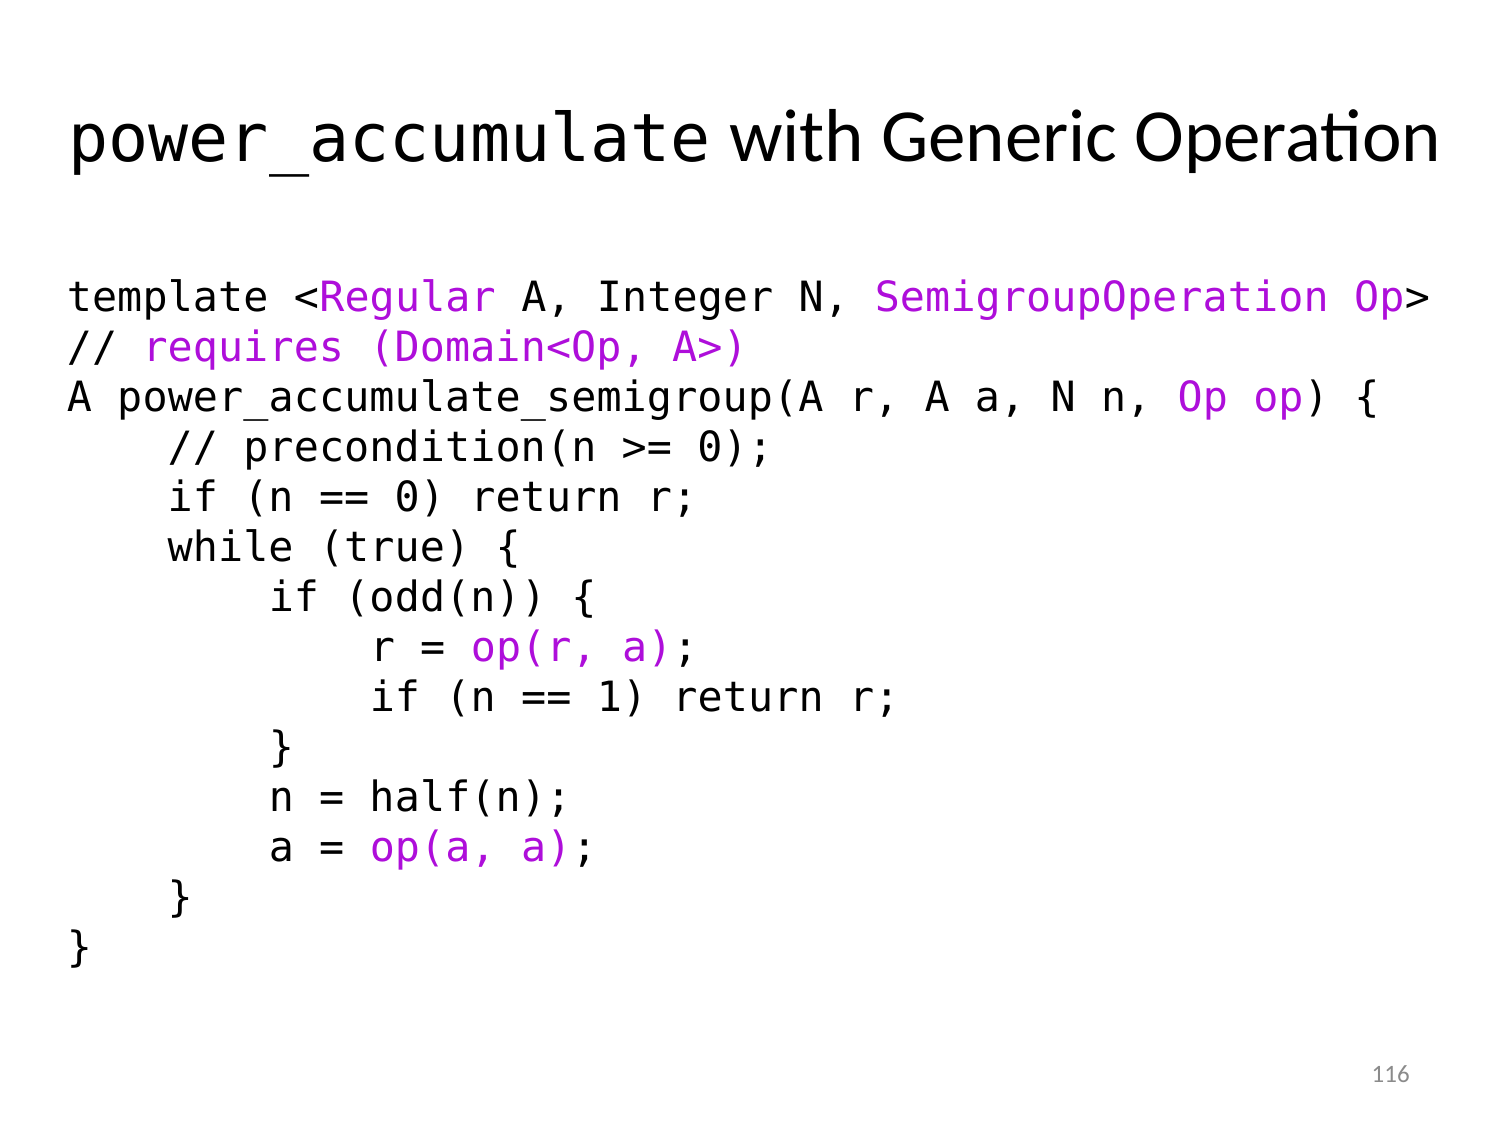

# power_accumulate with Generic Operation
template <Regular A, Integer N, SemigroupOperation Op>
// requires (Domain<Op, A>)
A power_accumulate_semigroup(A r, A a, N n, Op op) {
    // precondition(n >= 0);
    if (n == 0) return r;
    while (true) {
        if (odd(n)) {
            r = op(r, a);
            if (n == 1) return r;
        }
        n = half(n);
        a = op(a, a);
    }
}

116